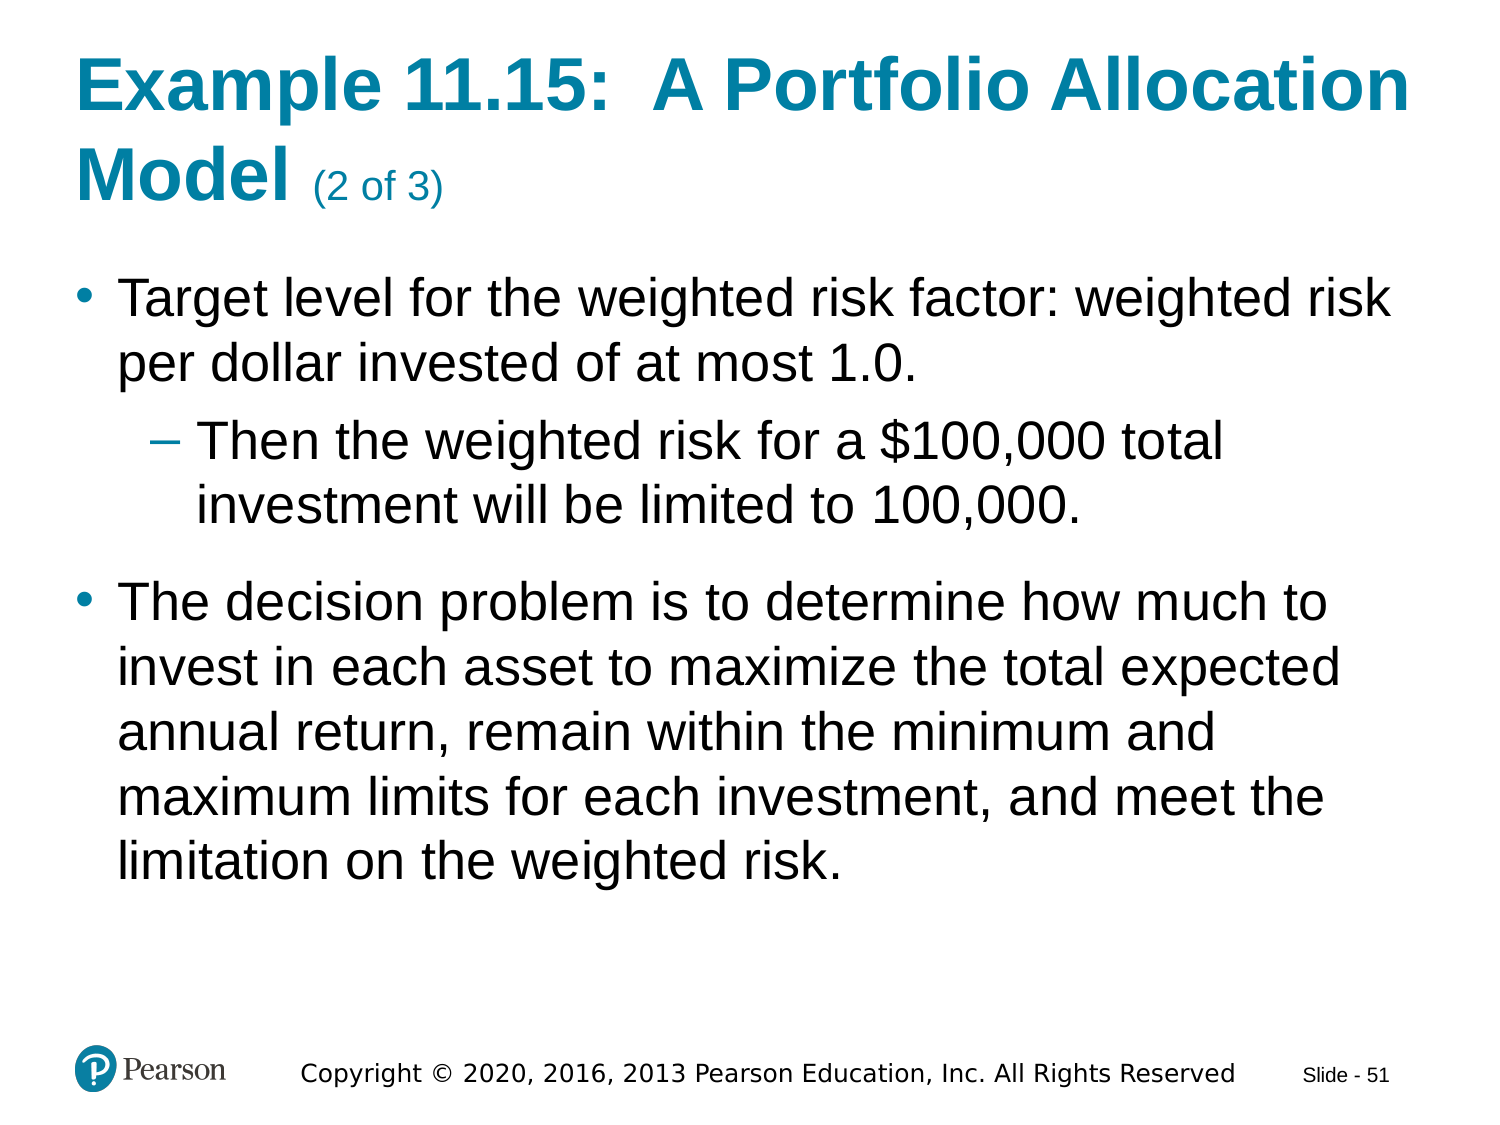

# Example 11.15:  A Portfolio Allocation Model (2 of 3)
Target level for the weighted risk factor: weighted risk per dollar invested of at most 1.0.
Then the weighted risk for a $100,000 total investment will be limited to 100,000.
The decision problem is to determine how much to invest in each asset to maximize the total expected annual return, remain within the minimum and maximum limits for each investment, and meet the limitation on the weighted risk.